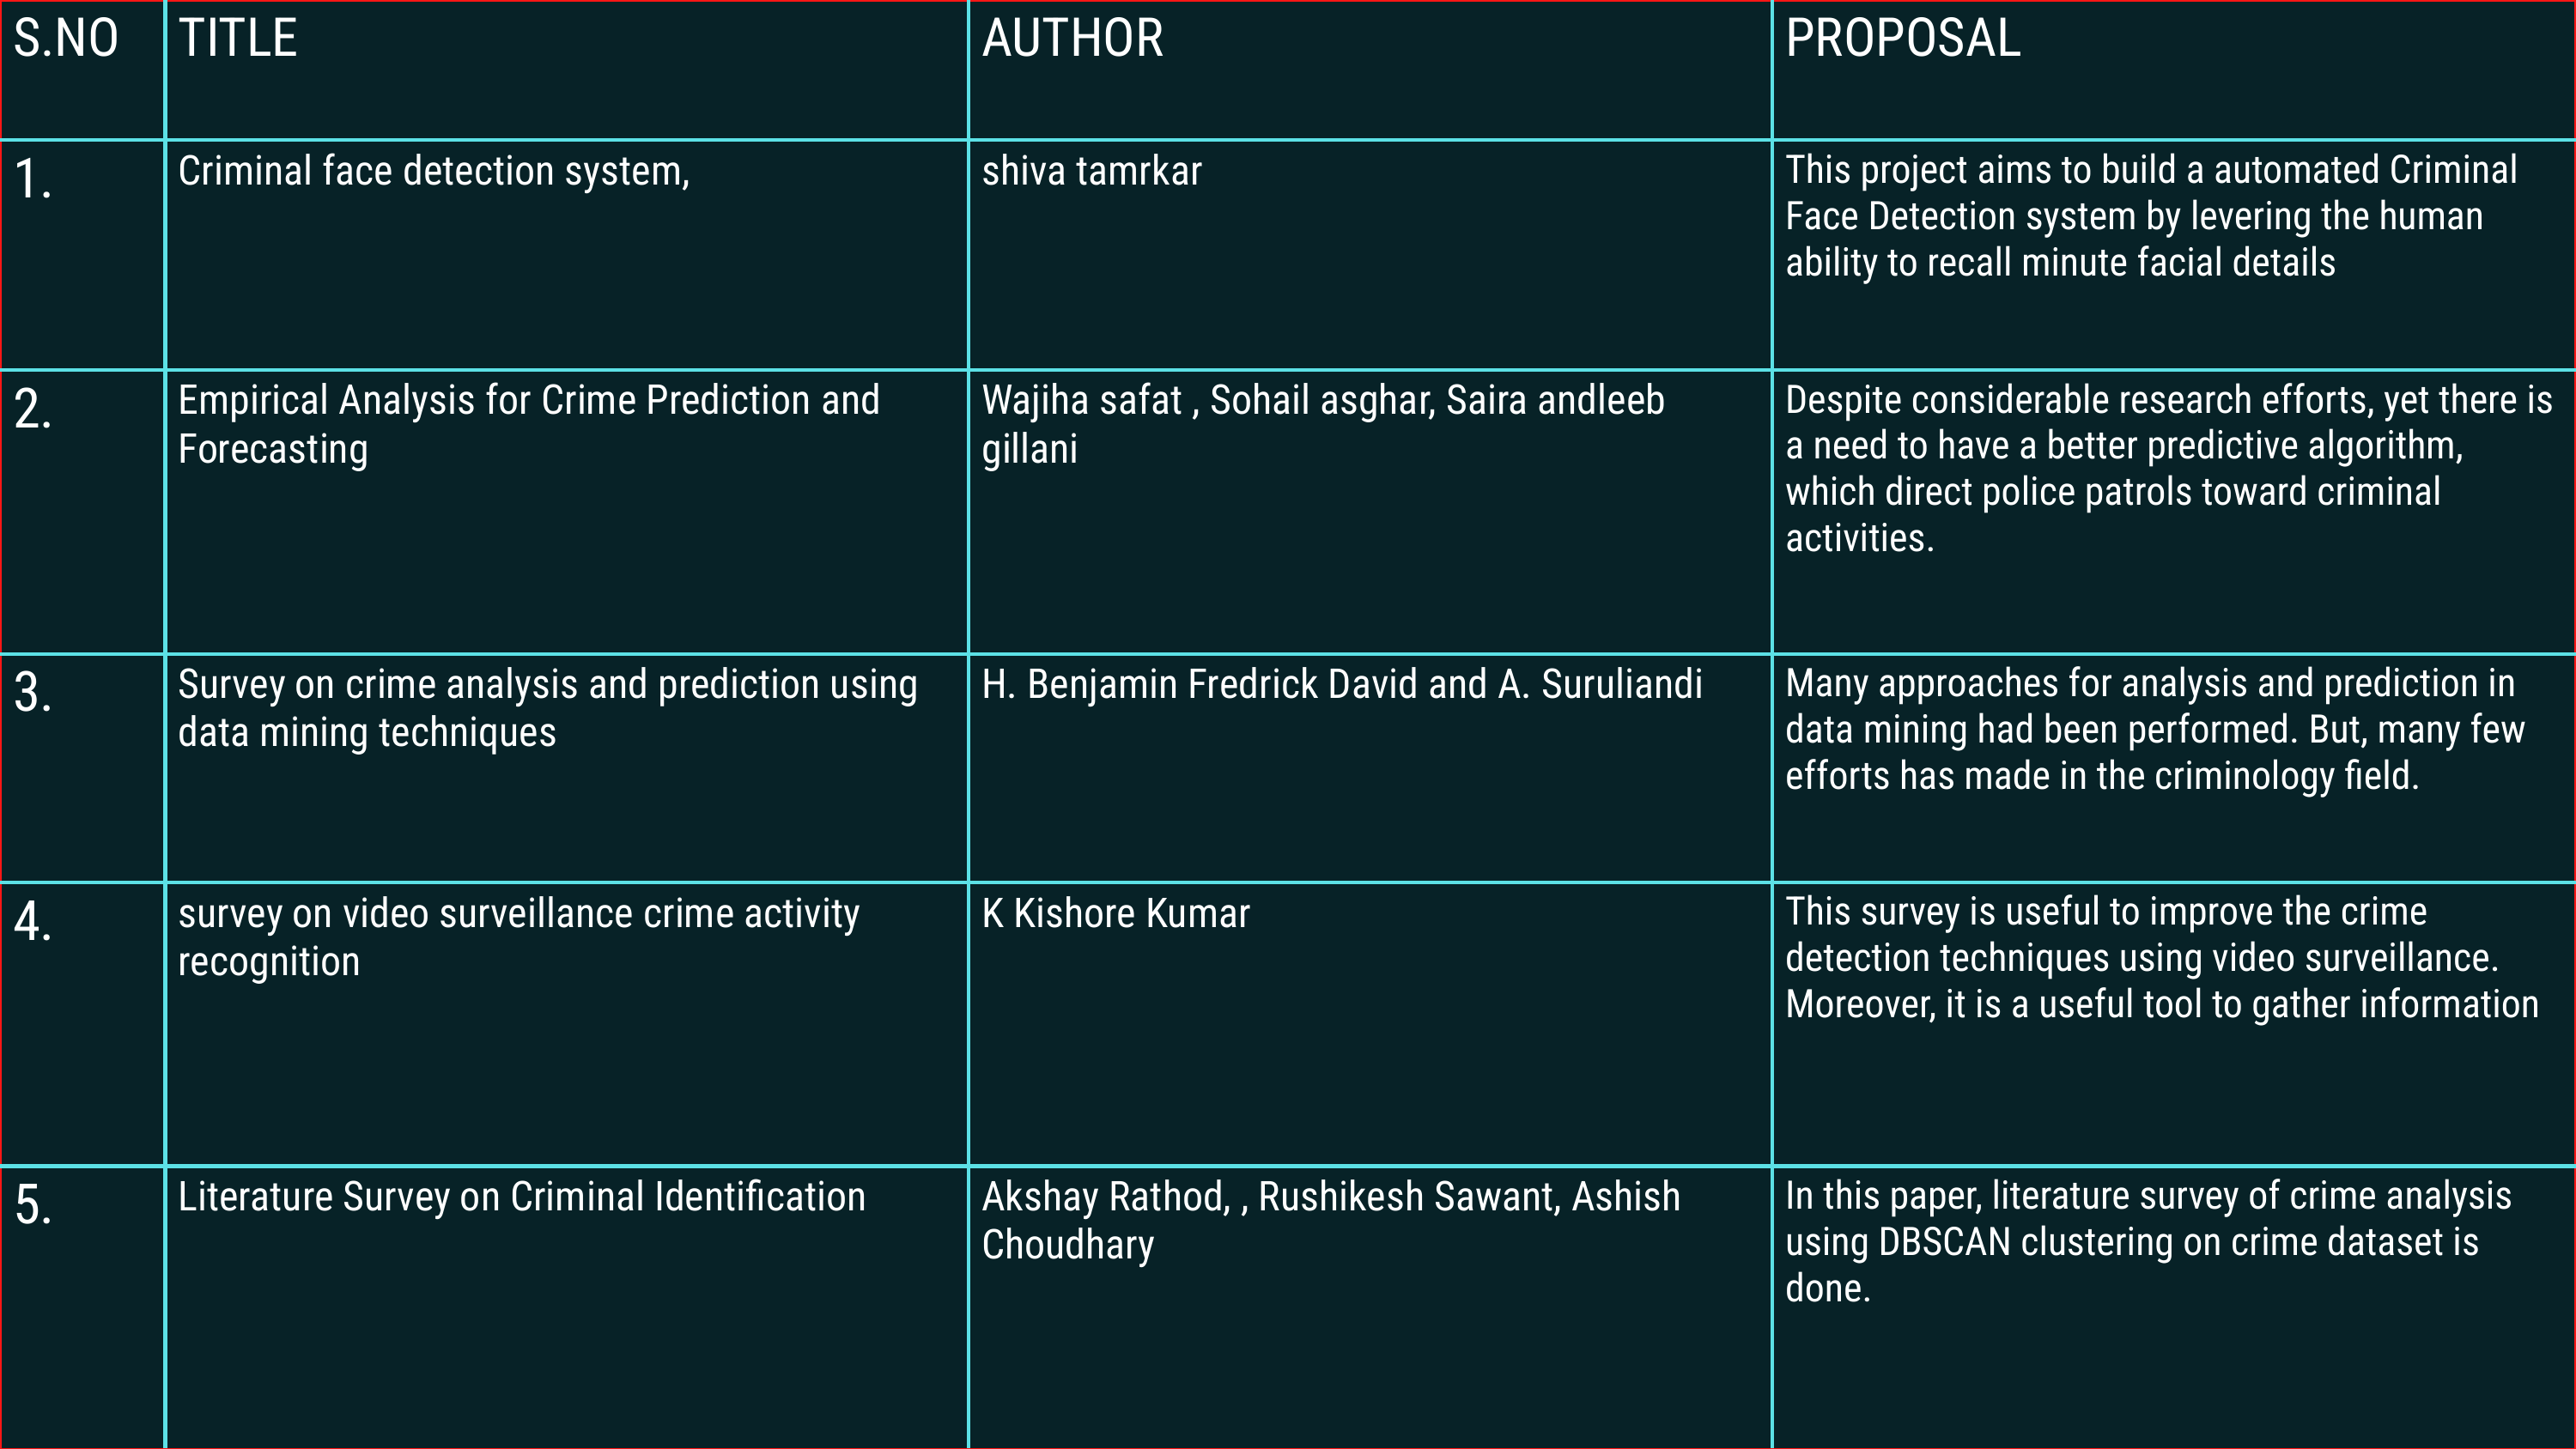

| S.NO | TITLE | AUTHOR | PROPOSAL |
| --- | --- | --- | --- |
| 1. | Criminal face detection system, | shiva tamrkar | This project aims to build a automated Criminal Face Detection system by levering the human ability to recall minute facial details |
| 2. | Empirical Analysis for Crime Prediction and Forecasting | Wajiha safat , Sohail asghar, Saira andleeb gillani | Despite considerable research efforts, yet there is a need to have a better predictive algorithm, which direct police patrols toward criminal activities. |
| 3. | Survey on crime analysis and prediction using data mining techniques | H. Benjamin Fredrick David and A. Suruliandi | Many approaches for analysis and prediction in data mining had been performed. But, many few efforts has made in the criminology field. |
| 4. | survey on video surveillance crime activity recognition | K Kishore Kumar | This survey is useful to improve the crime detection techniques using video surveillance. Moreover, it is a useful tool to gather information |
| 5. | Literature Survey on Criminal Identification | Akshay Rathod, , Rushikesh Sawant, Ashish Choudhary | In this paper, literature survey of crime analysis using DBSCAN clustering on crime dataset is done. |